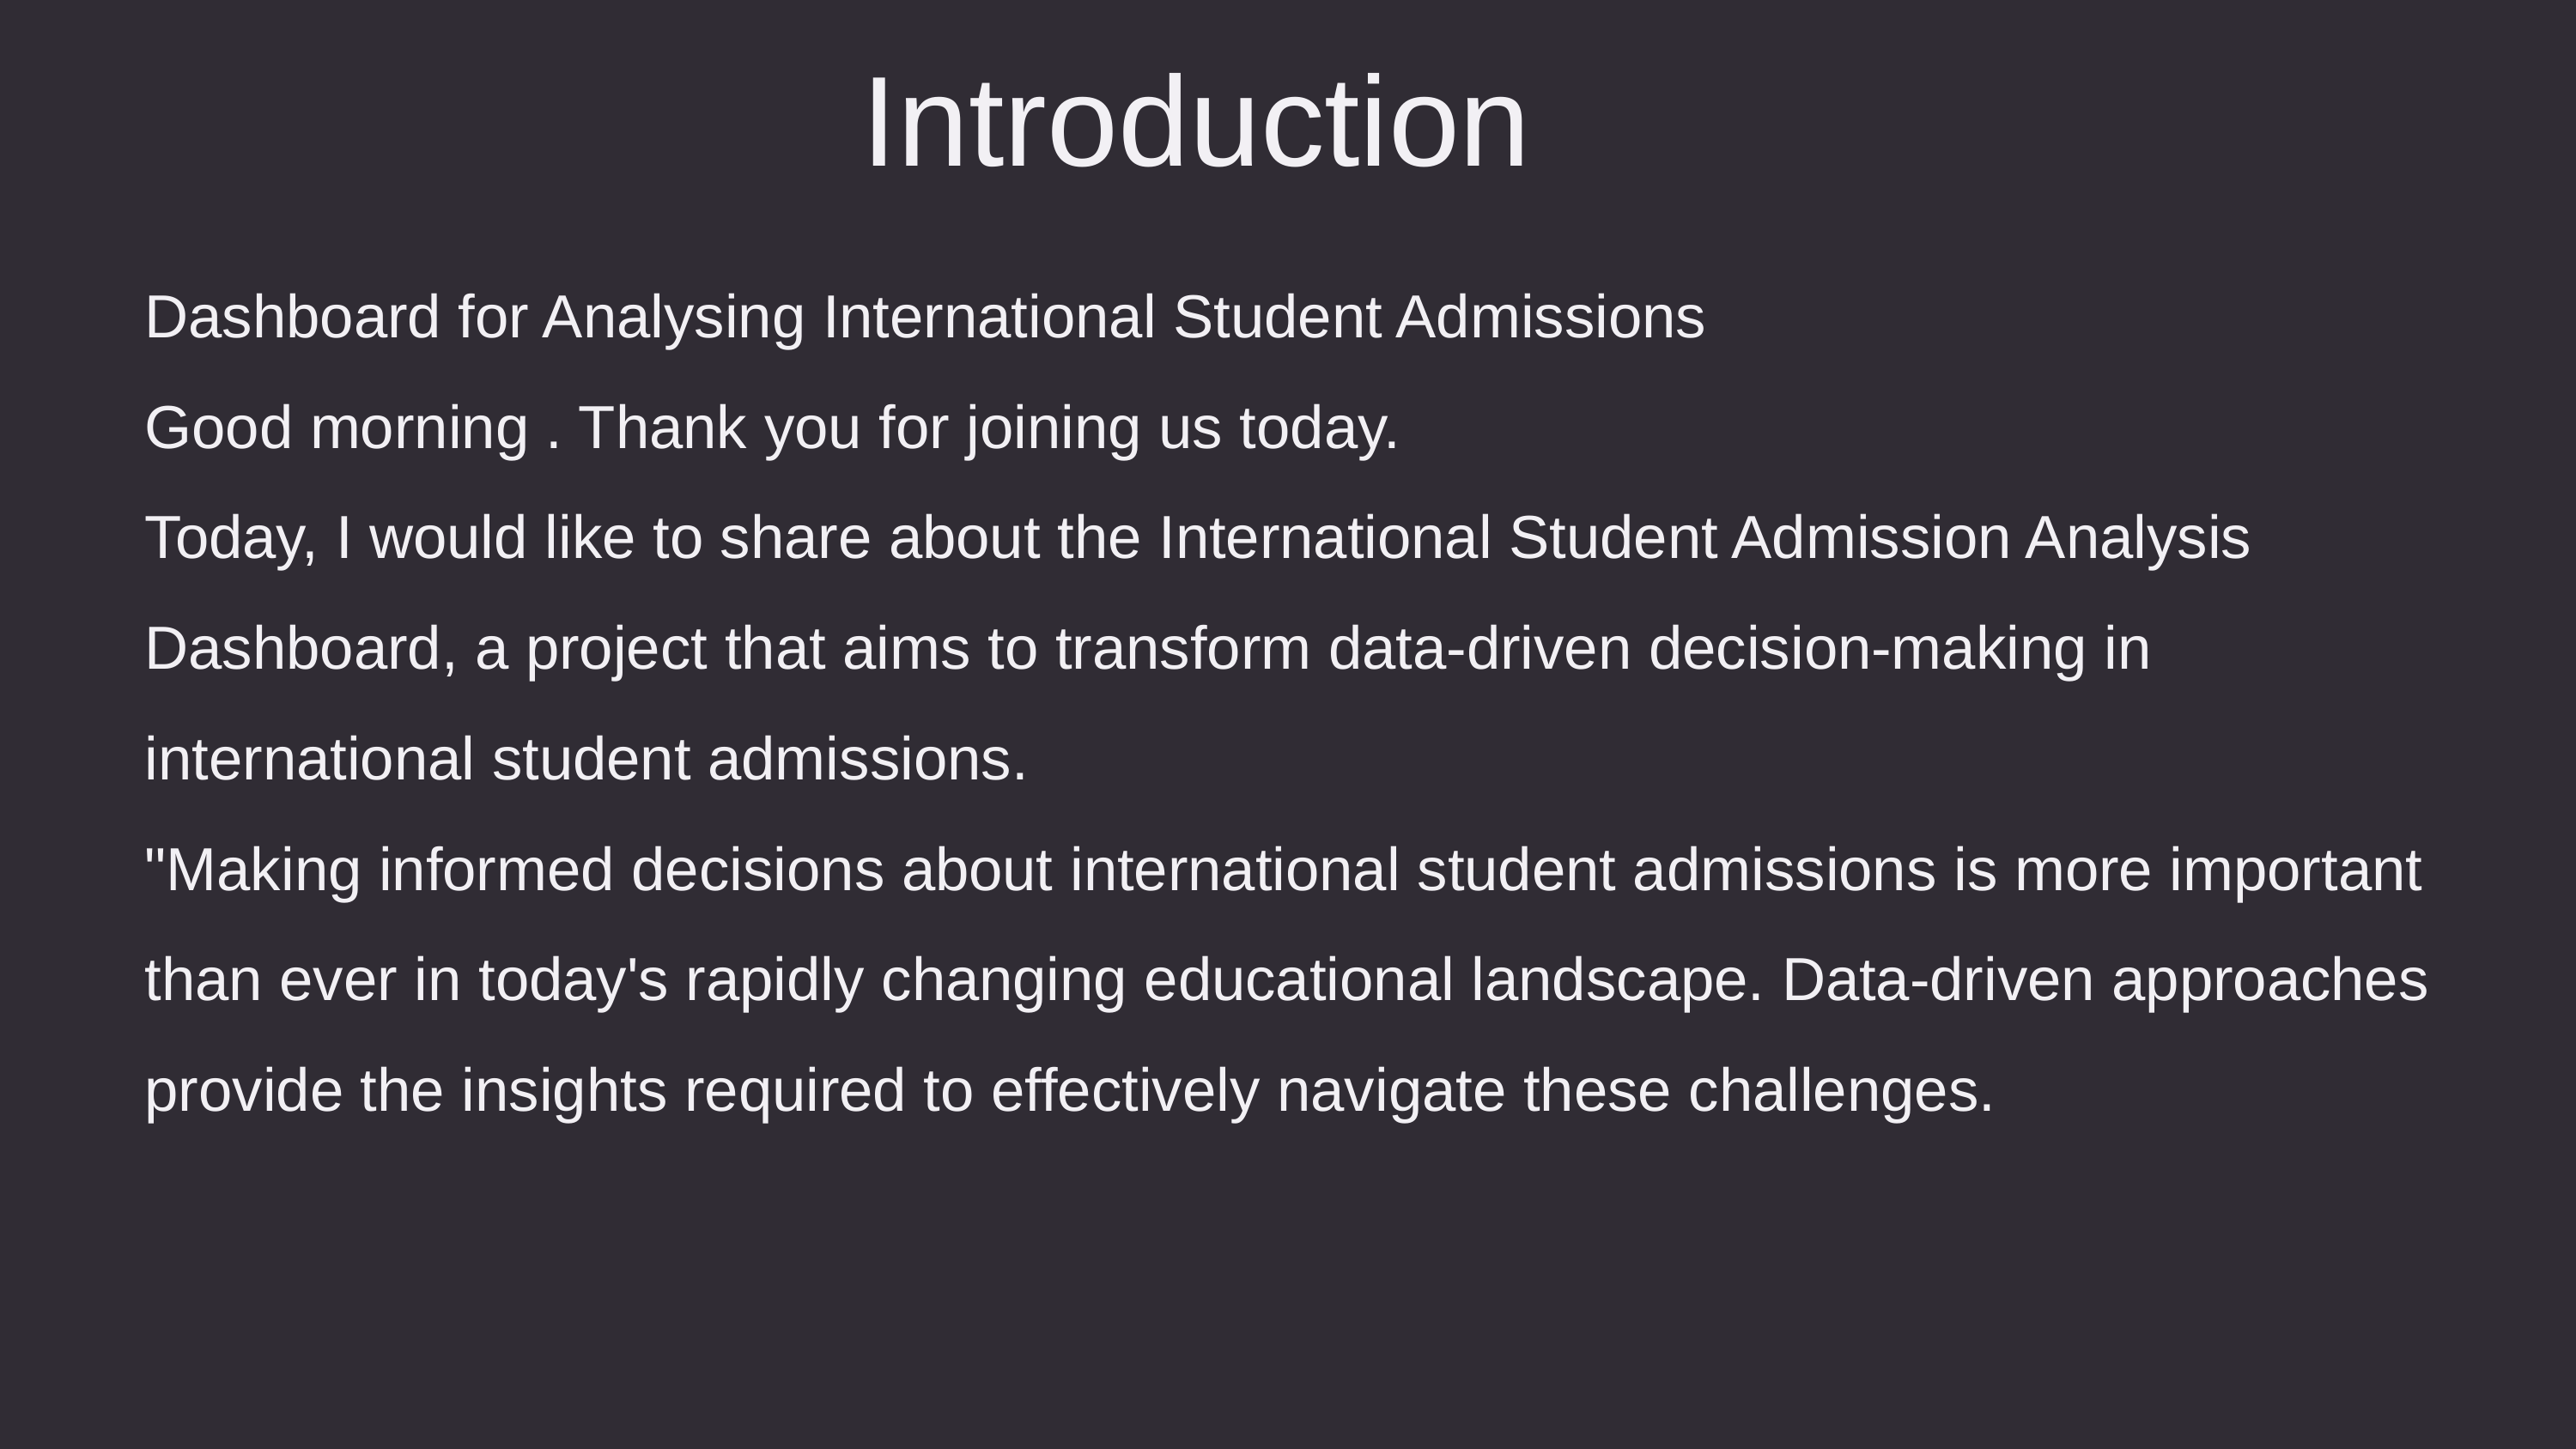

Introduction
Dashboard for Analysing International Student Admissions
Good morning . Thank you for joining us today.
Today, I would like to share about the International Student Admission Analysis Dashboard, a project that aims to transform data-driven decision-making in international student admissions.
"Making informed decisions about international student admissions is more important than ever in today's rapidly changing educational landscape. Data-driven approaches provide the insights required to effectively navigate these challenges.